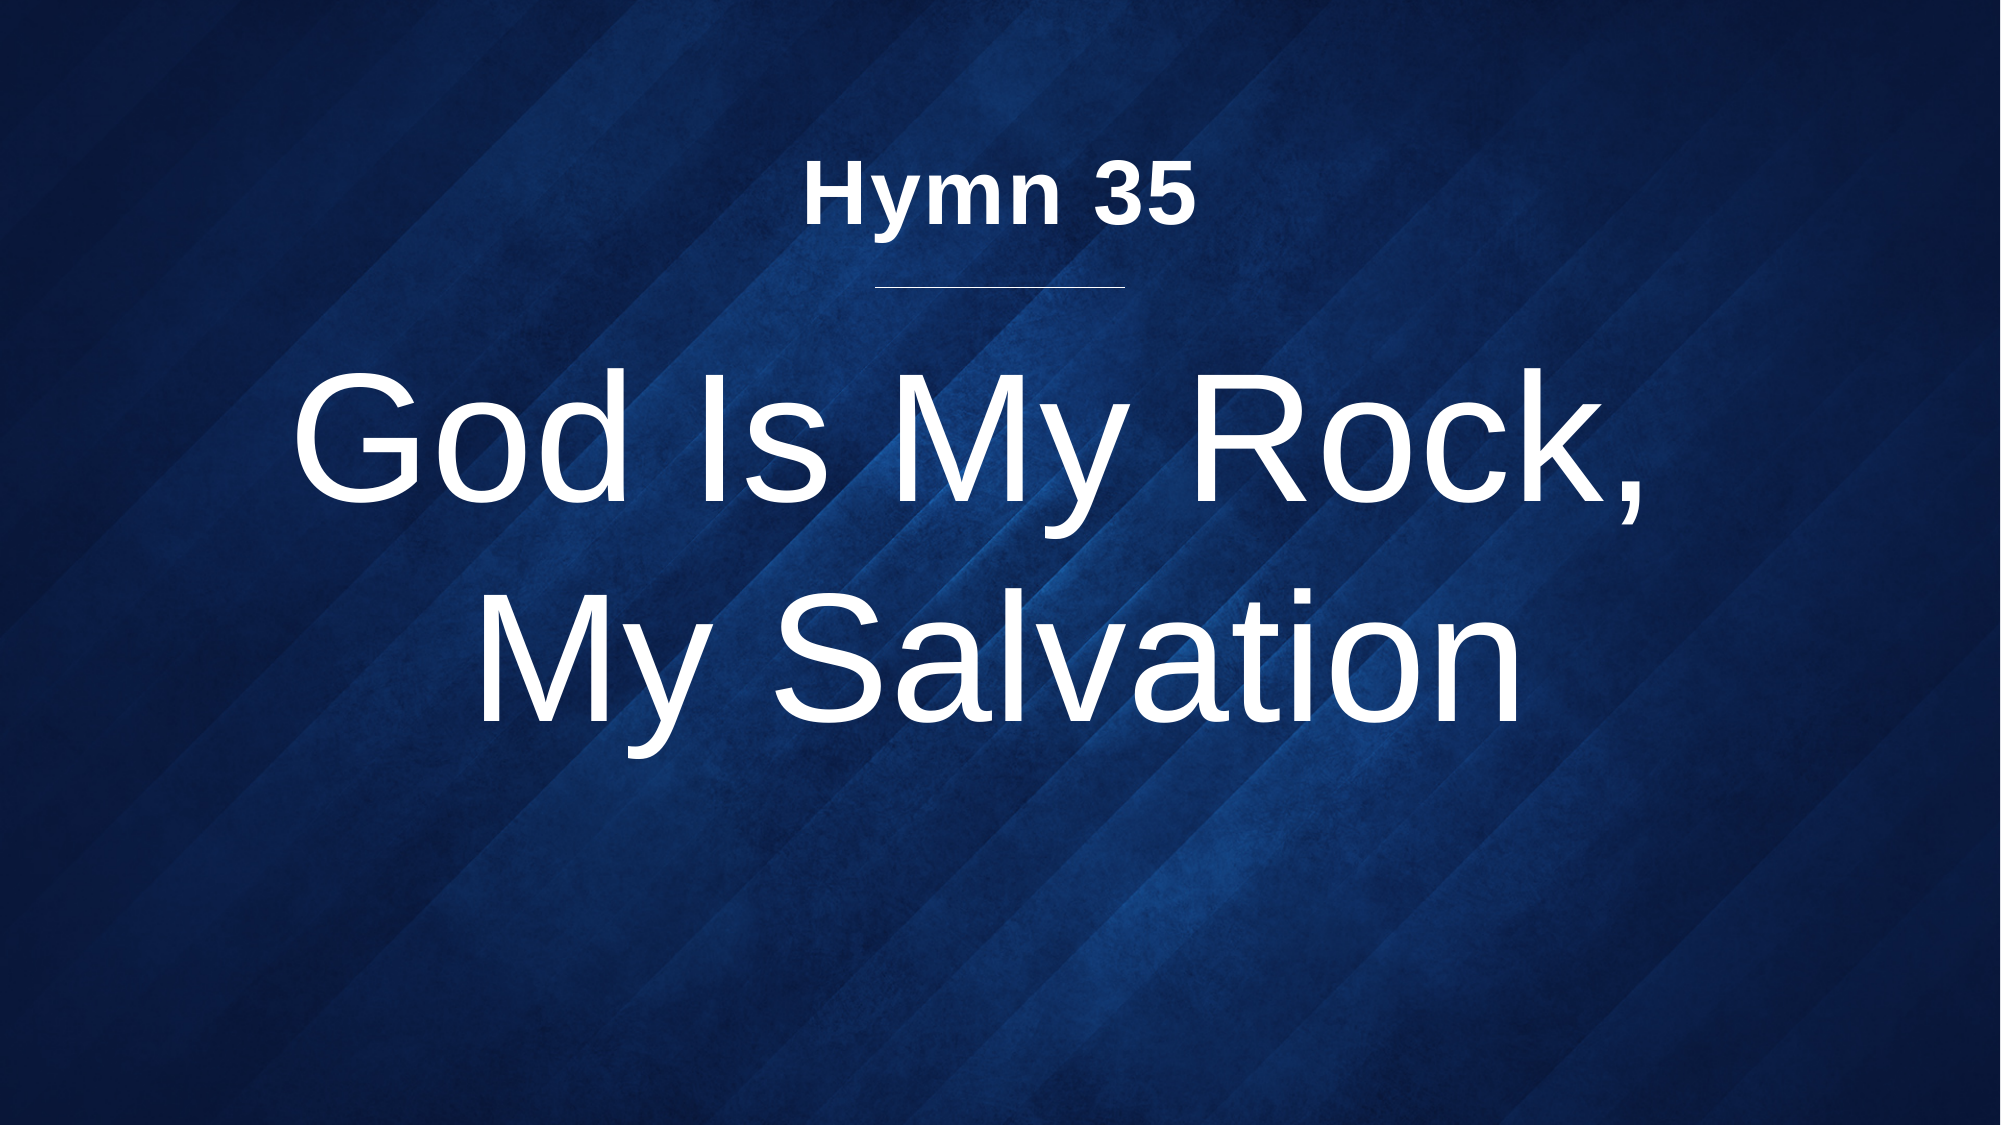

Hymn 35
# God Is My Rock, My Salvation